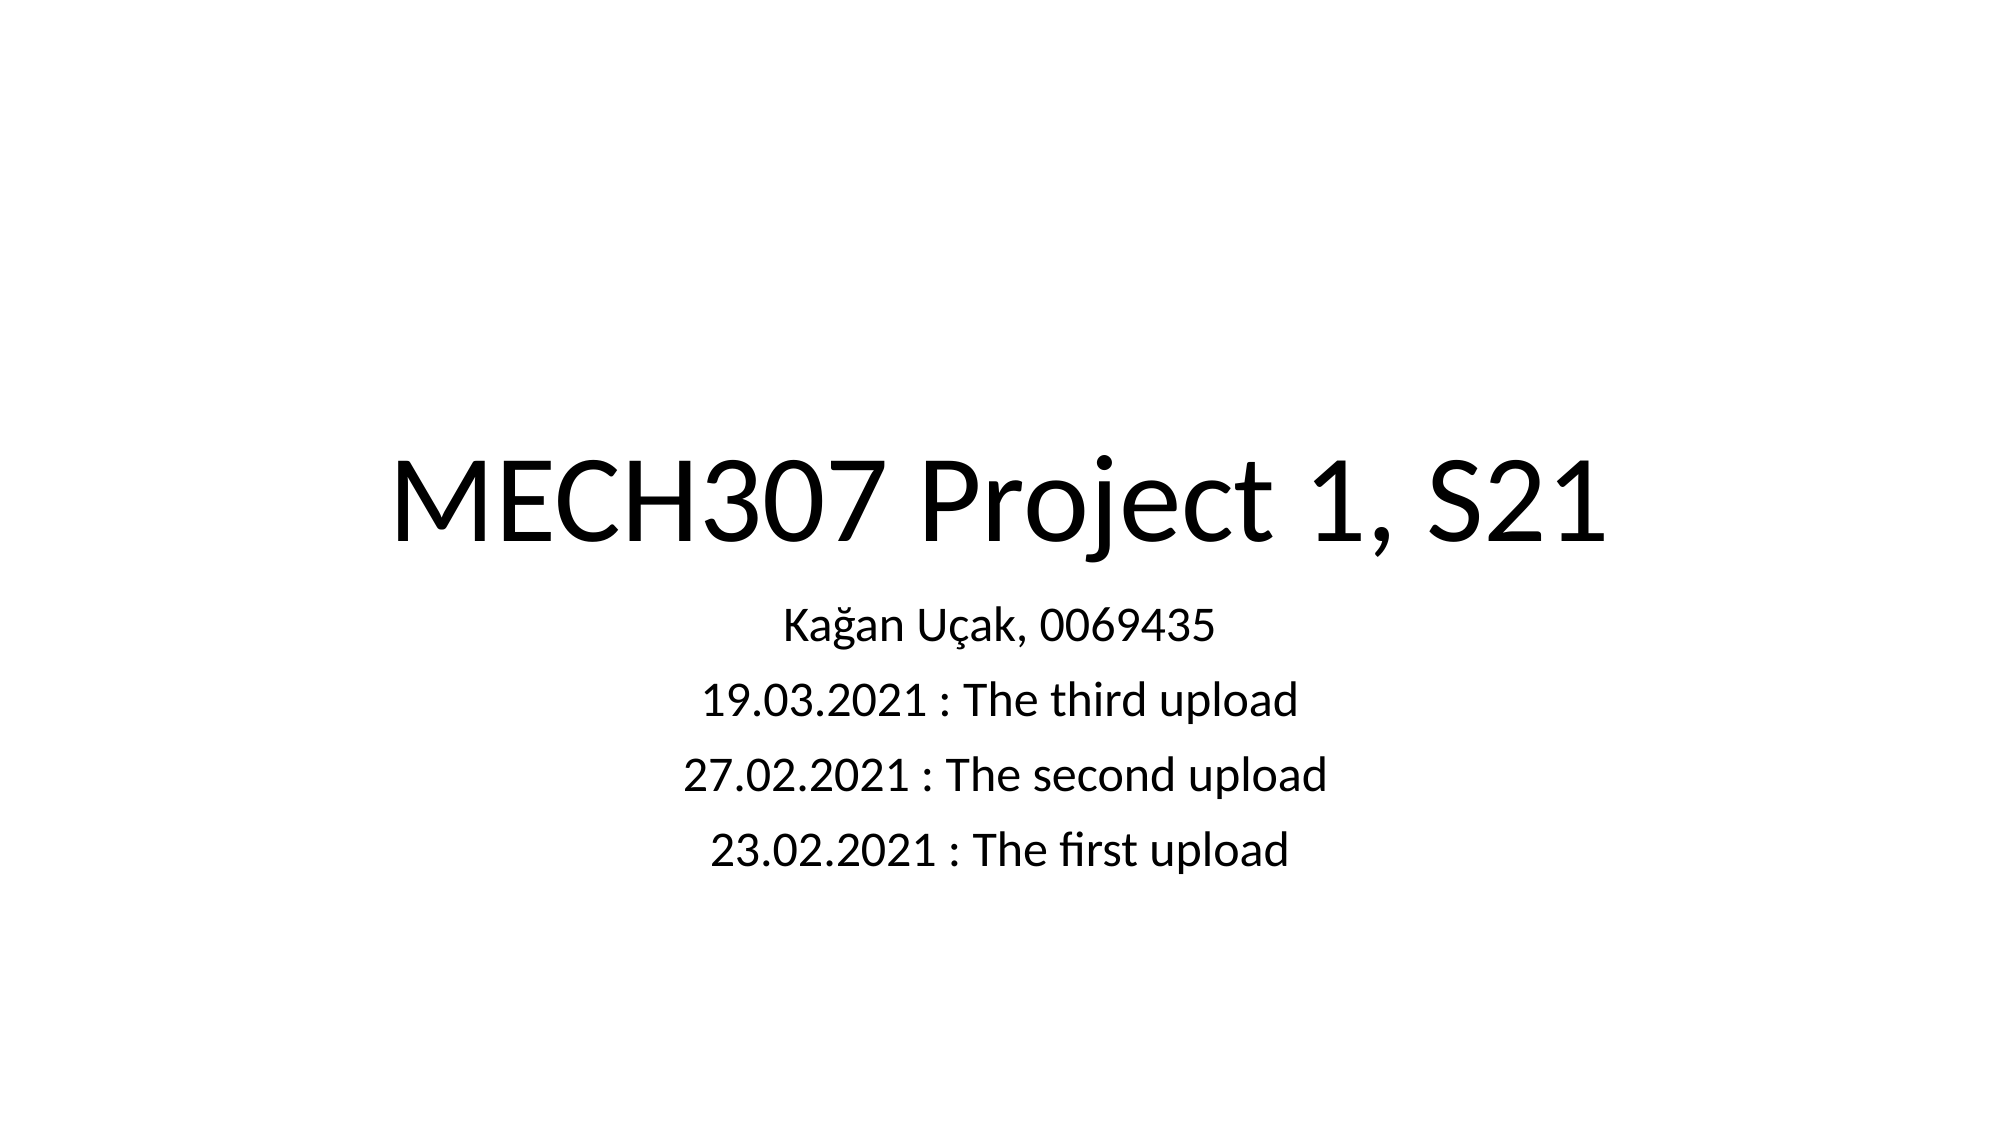

# MECH307 Project 1, S21
Kağan Uçak, 0069435
19.03.2021 : The third upload
 27.02.2021 : The second upload
23.02.2021 : The first upload